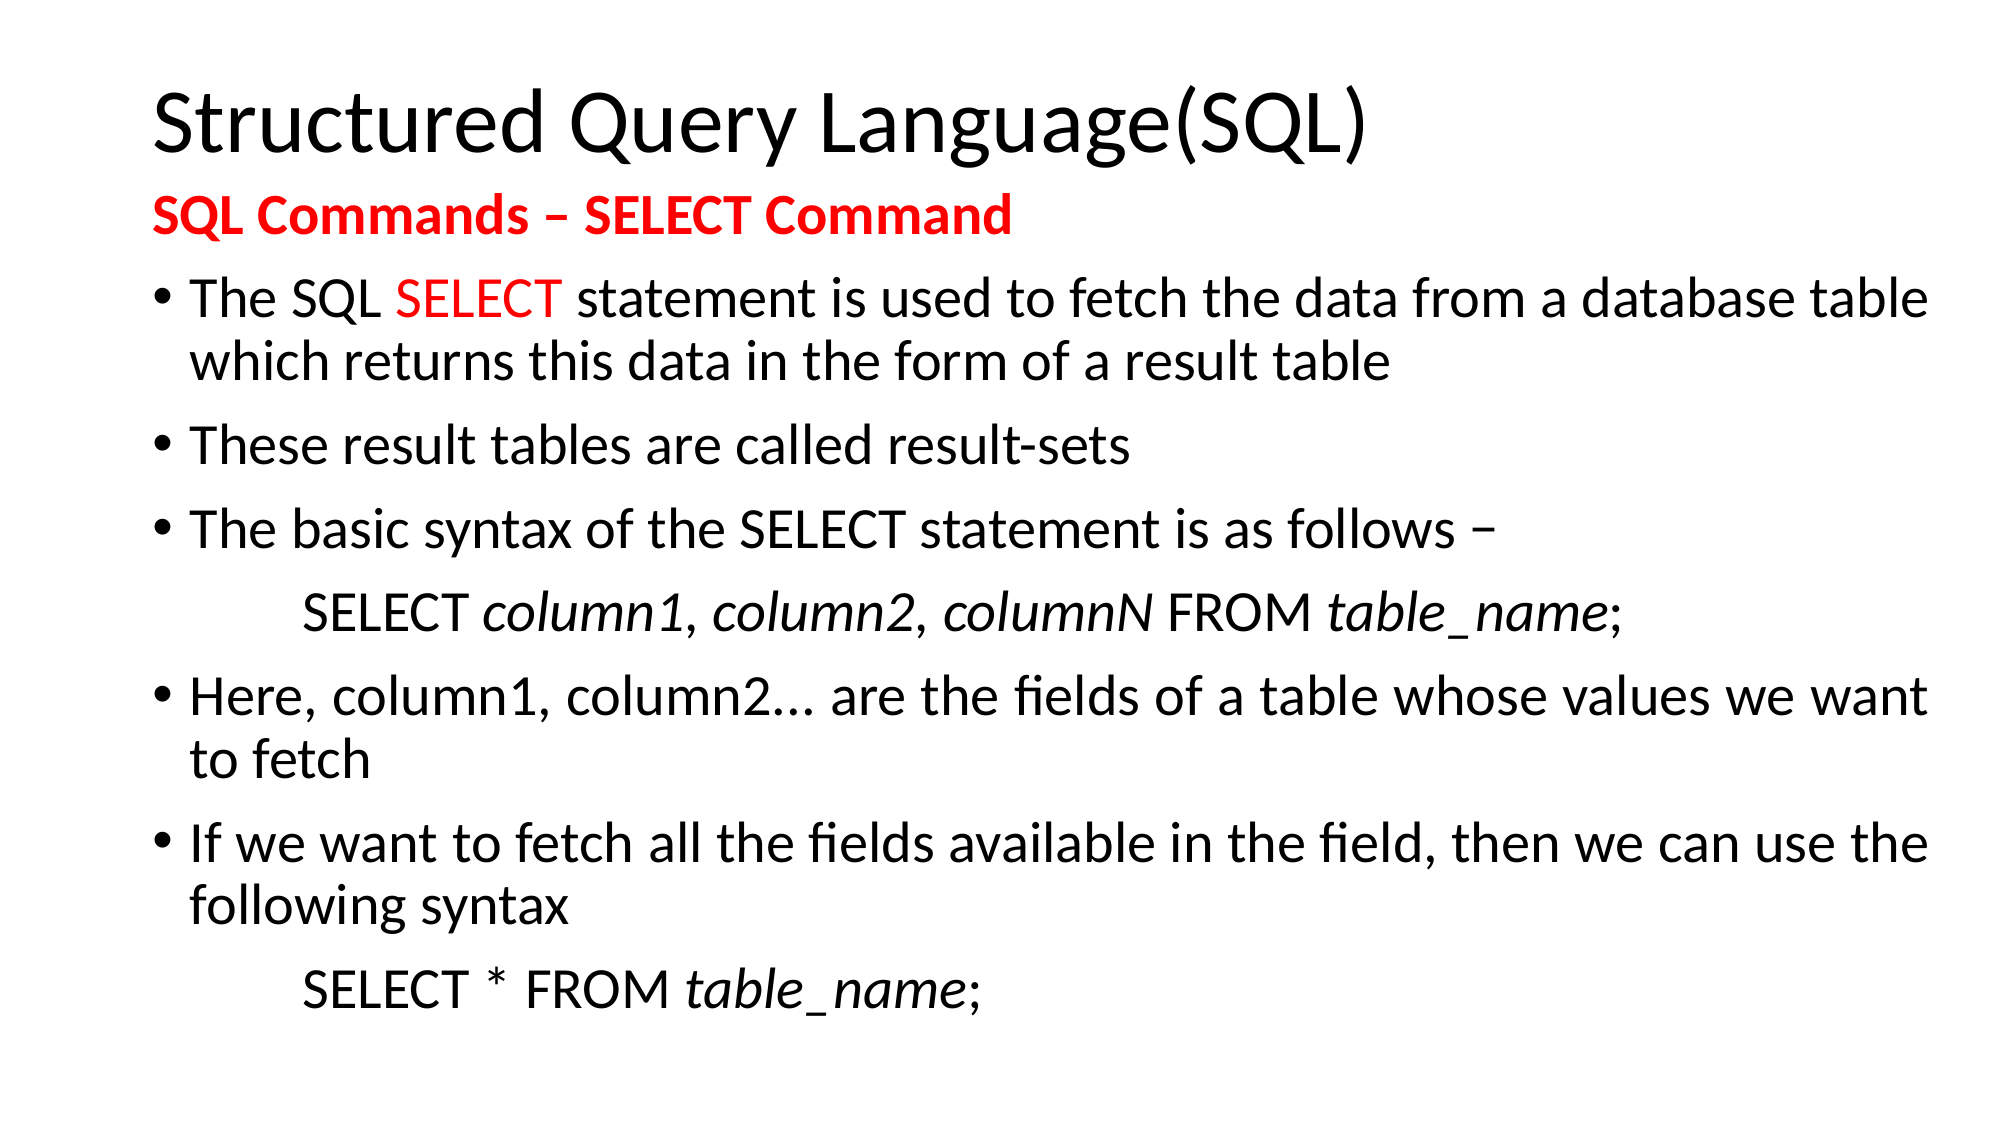

# Structured Query Language(SQL)
SQL Commands – SELECT Command
The SQL SELECT statement is used to fetch the data from a database table which returns this data in the form of a result table
These result tables are called result-sets
The basic syntax of the SELECT statement is as follows −
	SELECT column1, column2, columnN FROM table_name;
Here, column1, column2... are the fields of a table whose values we want to fetch
If we want to fetch all the fields available in the field, then we can use the following syntax
	SELECT * FROM table_name;